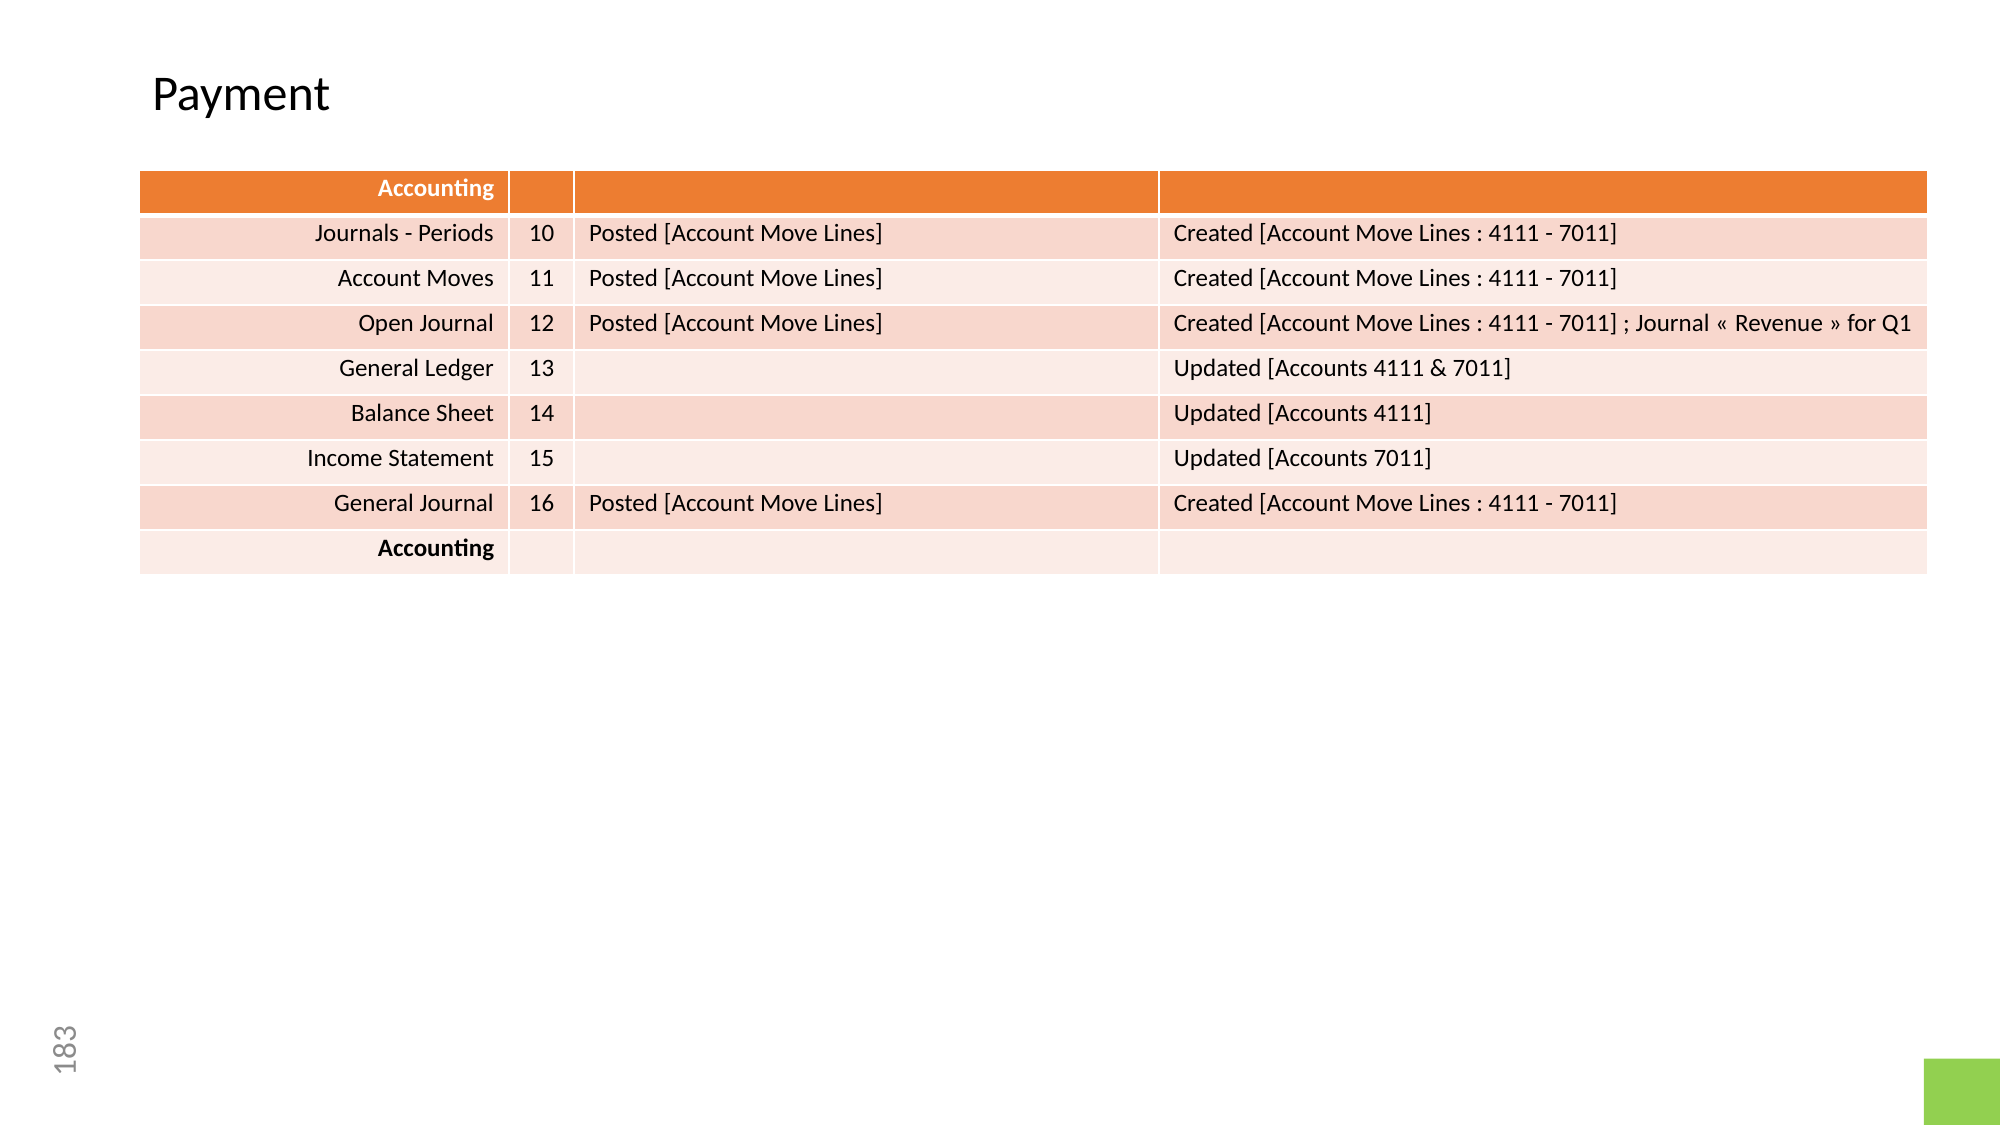

# Payment
| Accounting |  |  |  |
| --- | --- | --- | --- |
| Journals - Periods | 10 | Posted [Account Move Lines] | Created [Account Move Lines : 4111 - 7011] |
| Account Moves | 11 | Posted [Account Move Lines] | Created [Account Move Lines : 4111 - 7011] |
| Open Journal | 12 | Posted [Account Move Lines] | Created [Account Move Lines : 4111 - 7011] ; Journal « Revenue » for Q1 |
| General Ledger | 13 |  | Updated [Accounts 4111 & 7011] |
| Balance Sheet | 14 |  | Updated [Accounts 4111] |
| Income Statement | 15 |  | Updated [Accounts 7011] |
| General Journal | 16 | Posted [Account Move Lines] | Created [Account Move Lines : 4111 - 7011] |
| Accounting |  |  |  |
183